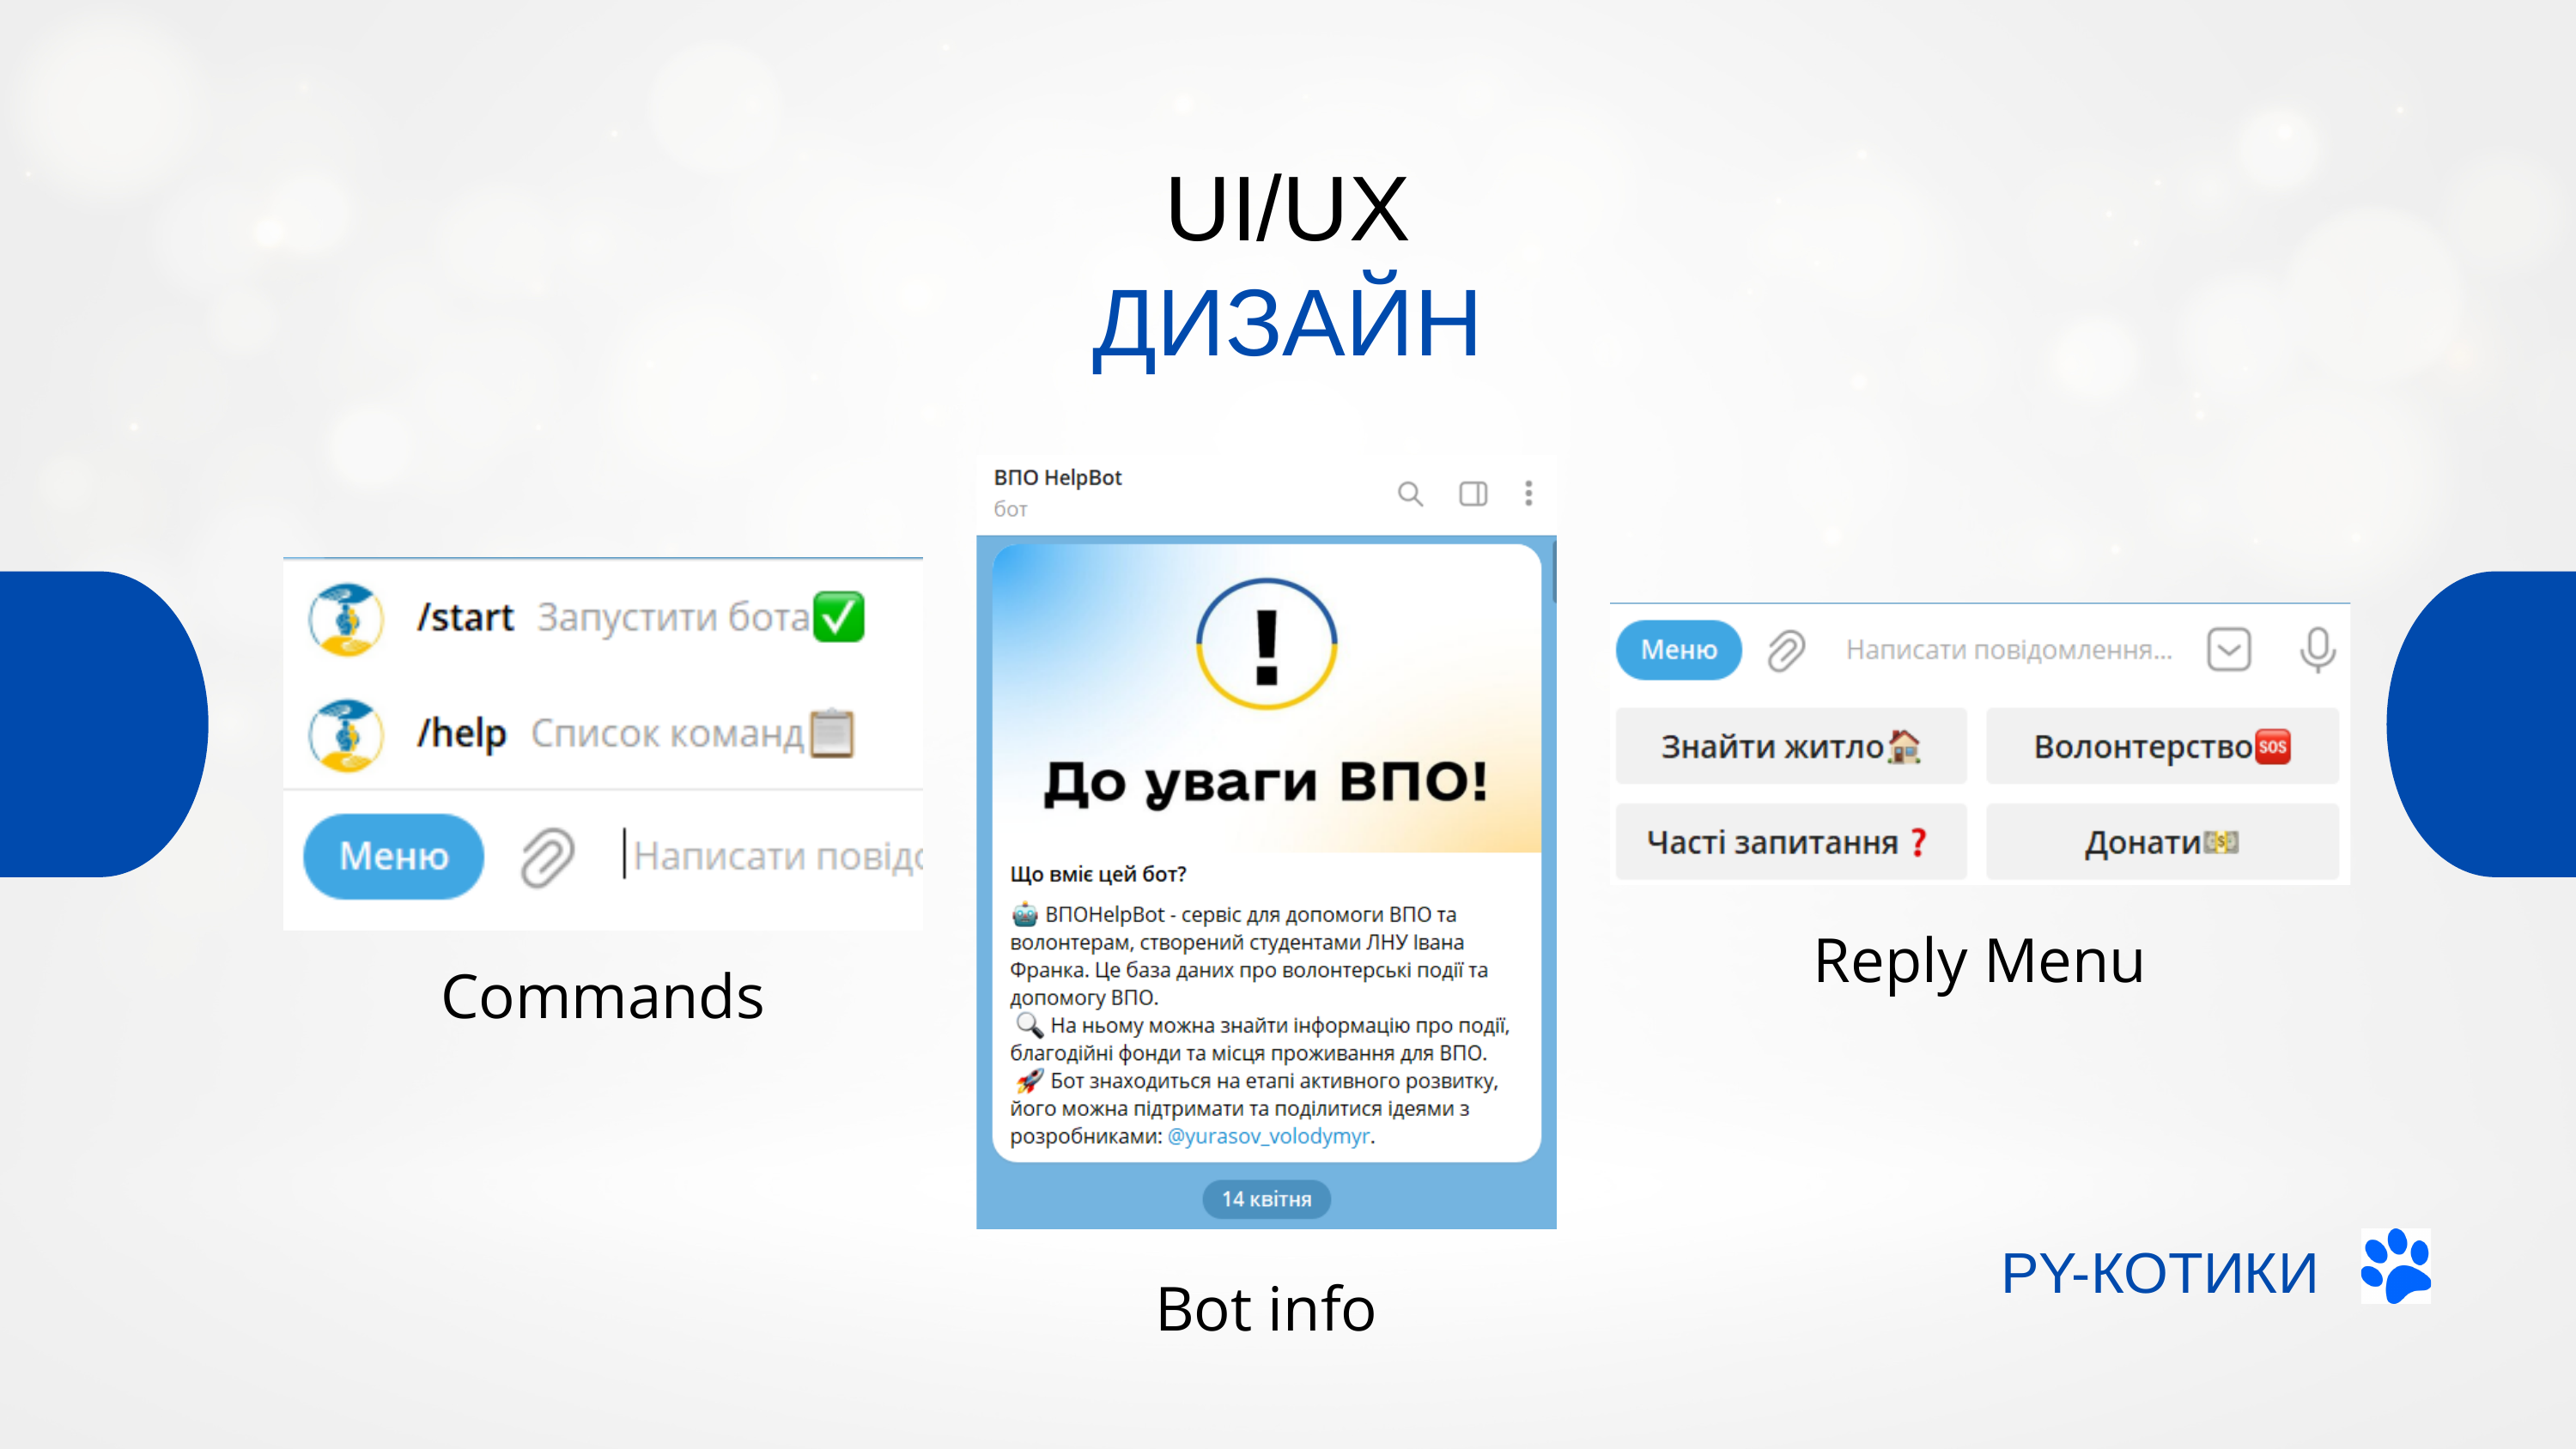

UI/UX
ДИЗАЙН

Reply Menu
Commands
PY-КОТИКИ

Bot info